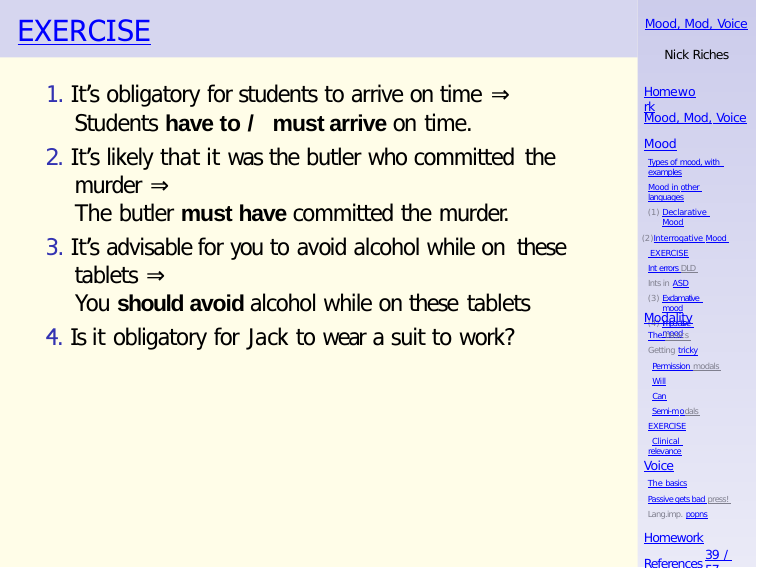

# EXERCISE
Mood, Mod, Voice
Nick Riches
1. It’s obligatory for students to arrive on time ⇒
Homework
Students have to / must arrive on time.
2. It’s likely that it was the butler who committed the
Mood, Mod, Voice
Mood
Types of mood, with  examples
Mood in other languages
Declarative Mood
Interrogative Mood  EXERCISE
Int errors DLD  Ints in ASD
Exclamative mood
Imperative mood
murder ⇒
The butler must have committed the murder.
3. It’s advisable for you to avoid alcohol while on these
tablets ⇒
You should avoid alcohol while on these tablets
Modality
The basics  Getting tricky
Permission modals  Will
Can
Semi-modals  EXERCISE
Clinical relevance
4. Is it obligatory for Jack to wear a suit to work?
Voice
The basics
Passive gets bad press!  Lang.imp. popns

Homework
39 / 57
References